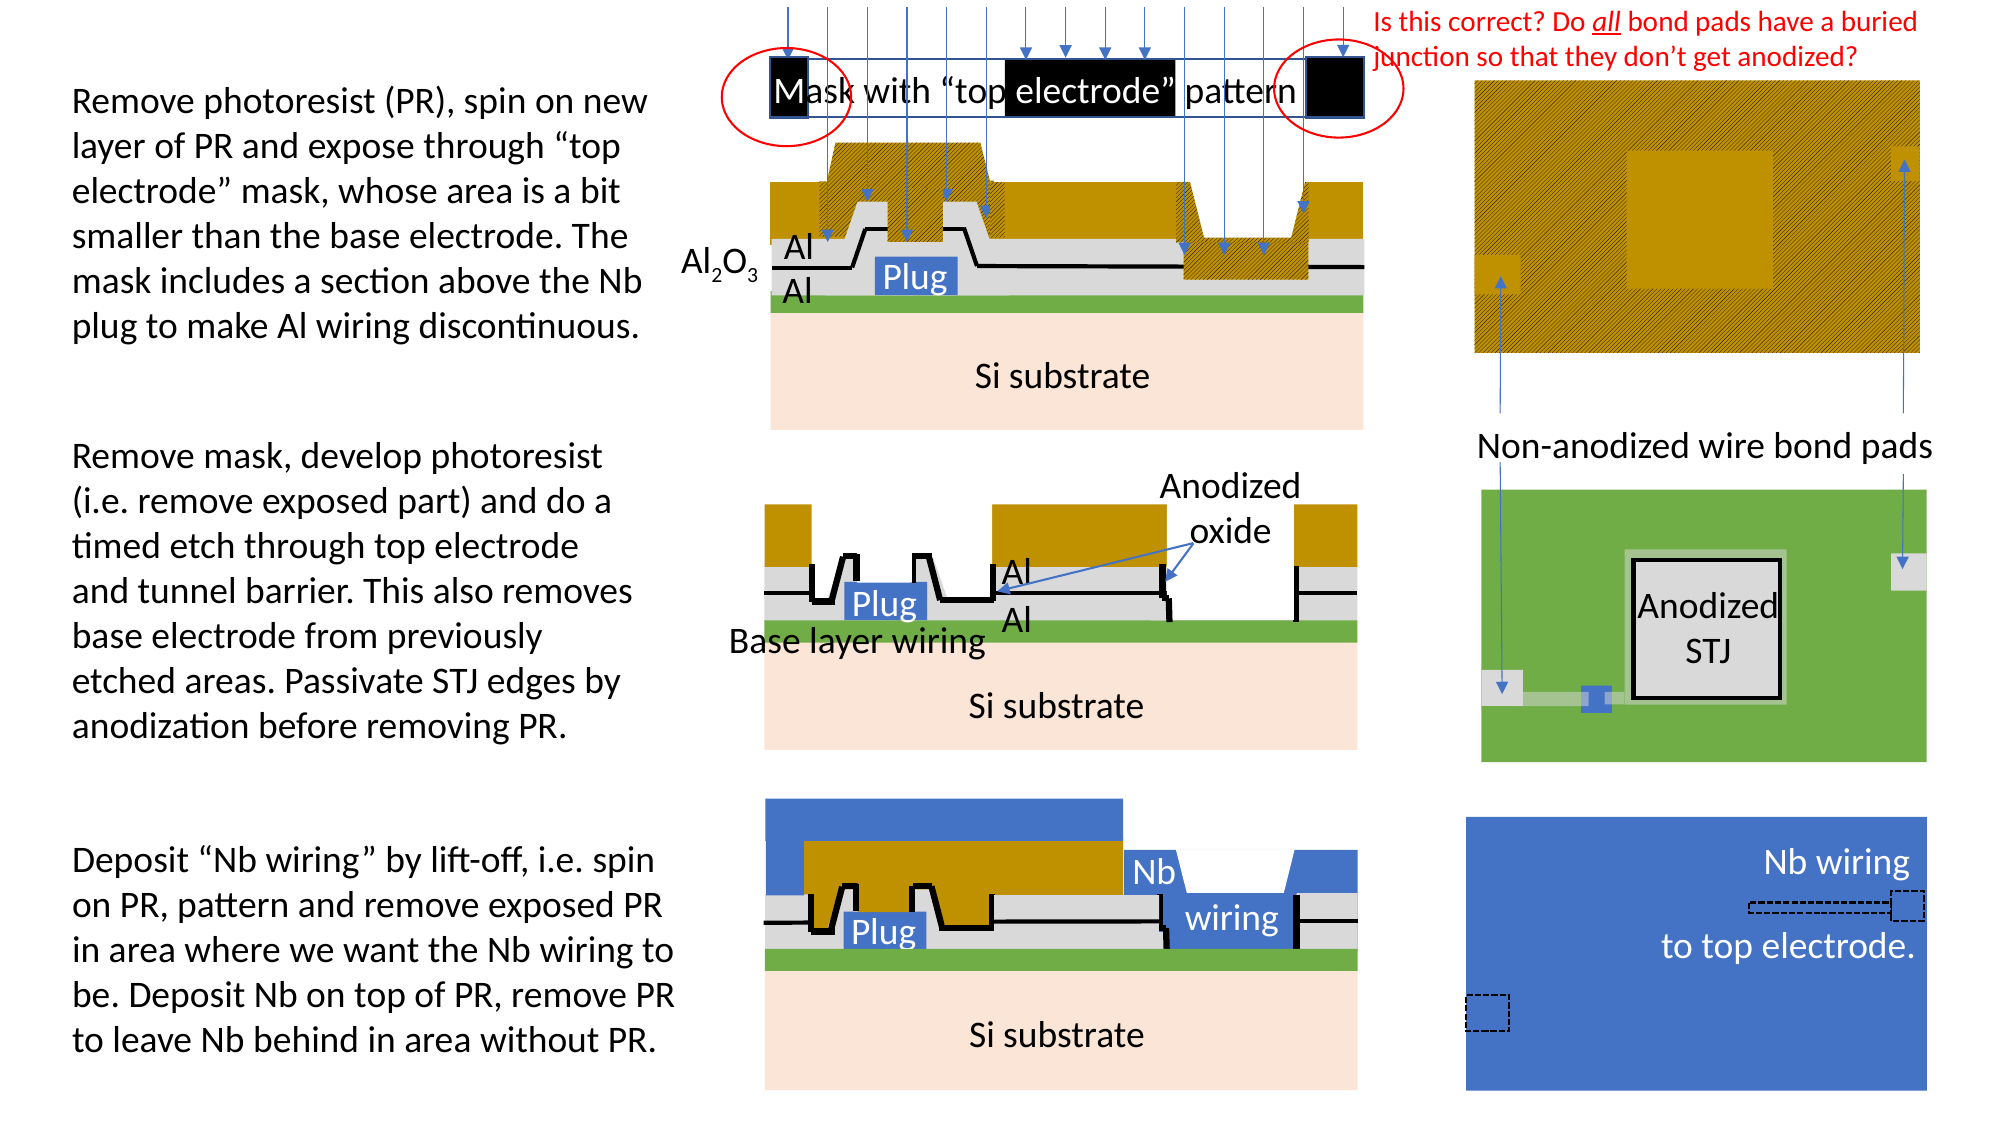

Is this correct? Do all bond pads have a buried junction so that they don’t get anodized?

Mask with “top electrode” pattern

Remove photoresist (PR), spin on new layer of PR and expose through “top electrode” mask, whose area is a bit smaller than the base electrode. The mask includes a section above the Nb plug to make Al wiring discontinuous.

STJ

Al

Al2O3

Plug

Al

Si substrate
Non-anodized wire bond pads
Remove mask, develop photoresist (i.e. remove exposed part) and do a timed etch through top electrode and tunnel barrier. This also removes base electrode from previously etched areas. Passivate STJ edges by anodization before removing PR.
Anodized oxide

Al

Plug
Anodized
STJ

Al
STJ

Base layer wiring

Si substrate

Deposit “Nb wiring” by lift-off, i.e. spin on PR, pattern and remove exposed PR in area where we want the Nb wiring to be. Deposit Nb on top of PR, remove PR to leave Nb behind in area without PR.
Nb wiring

Nb

wiring

Plug

to top electrode.

Si substrate